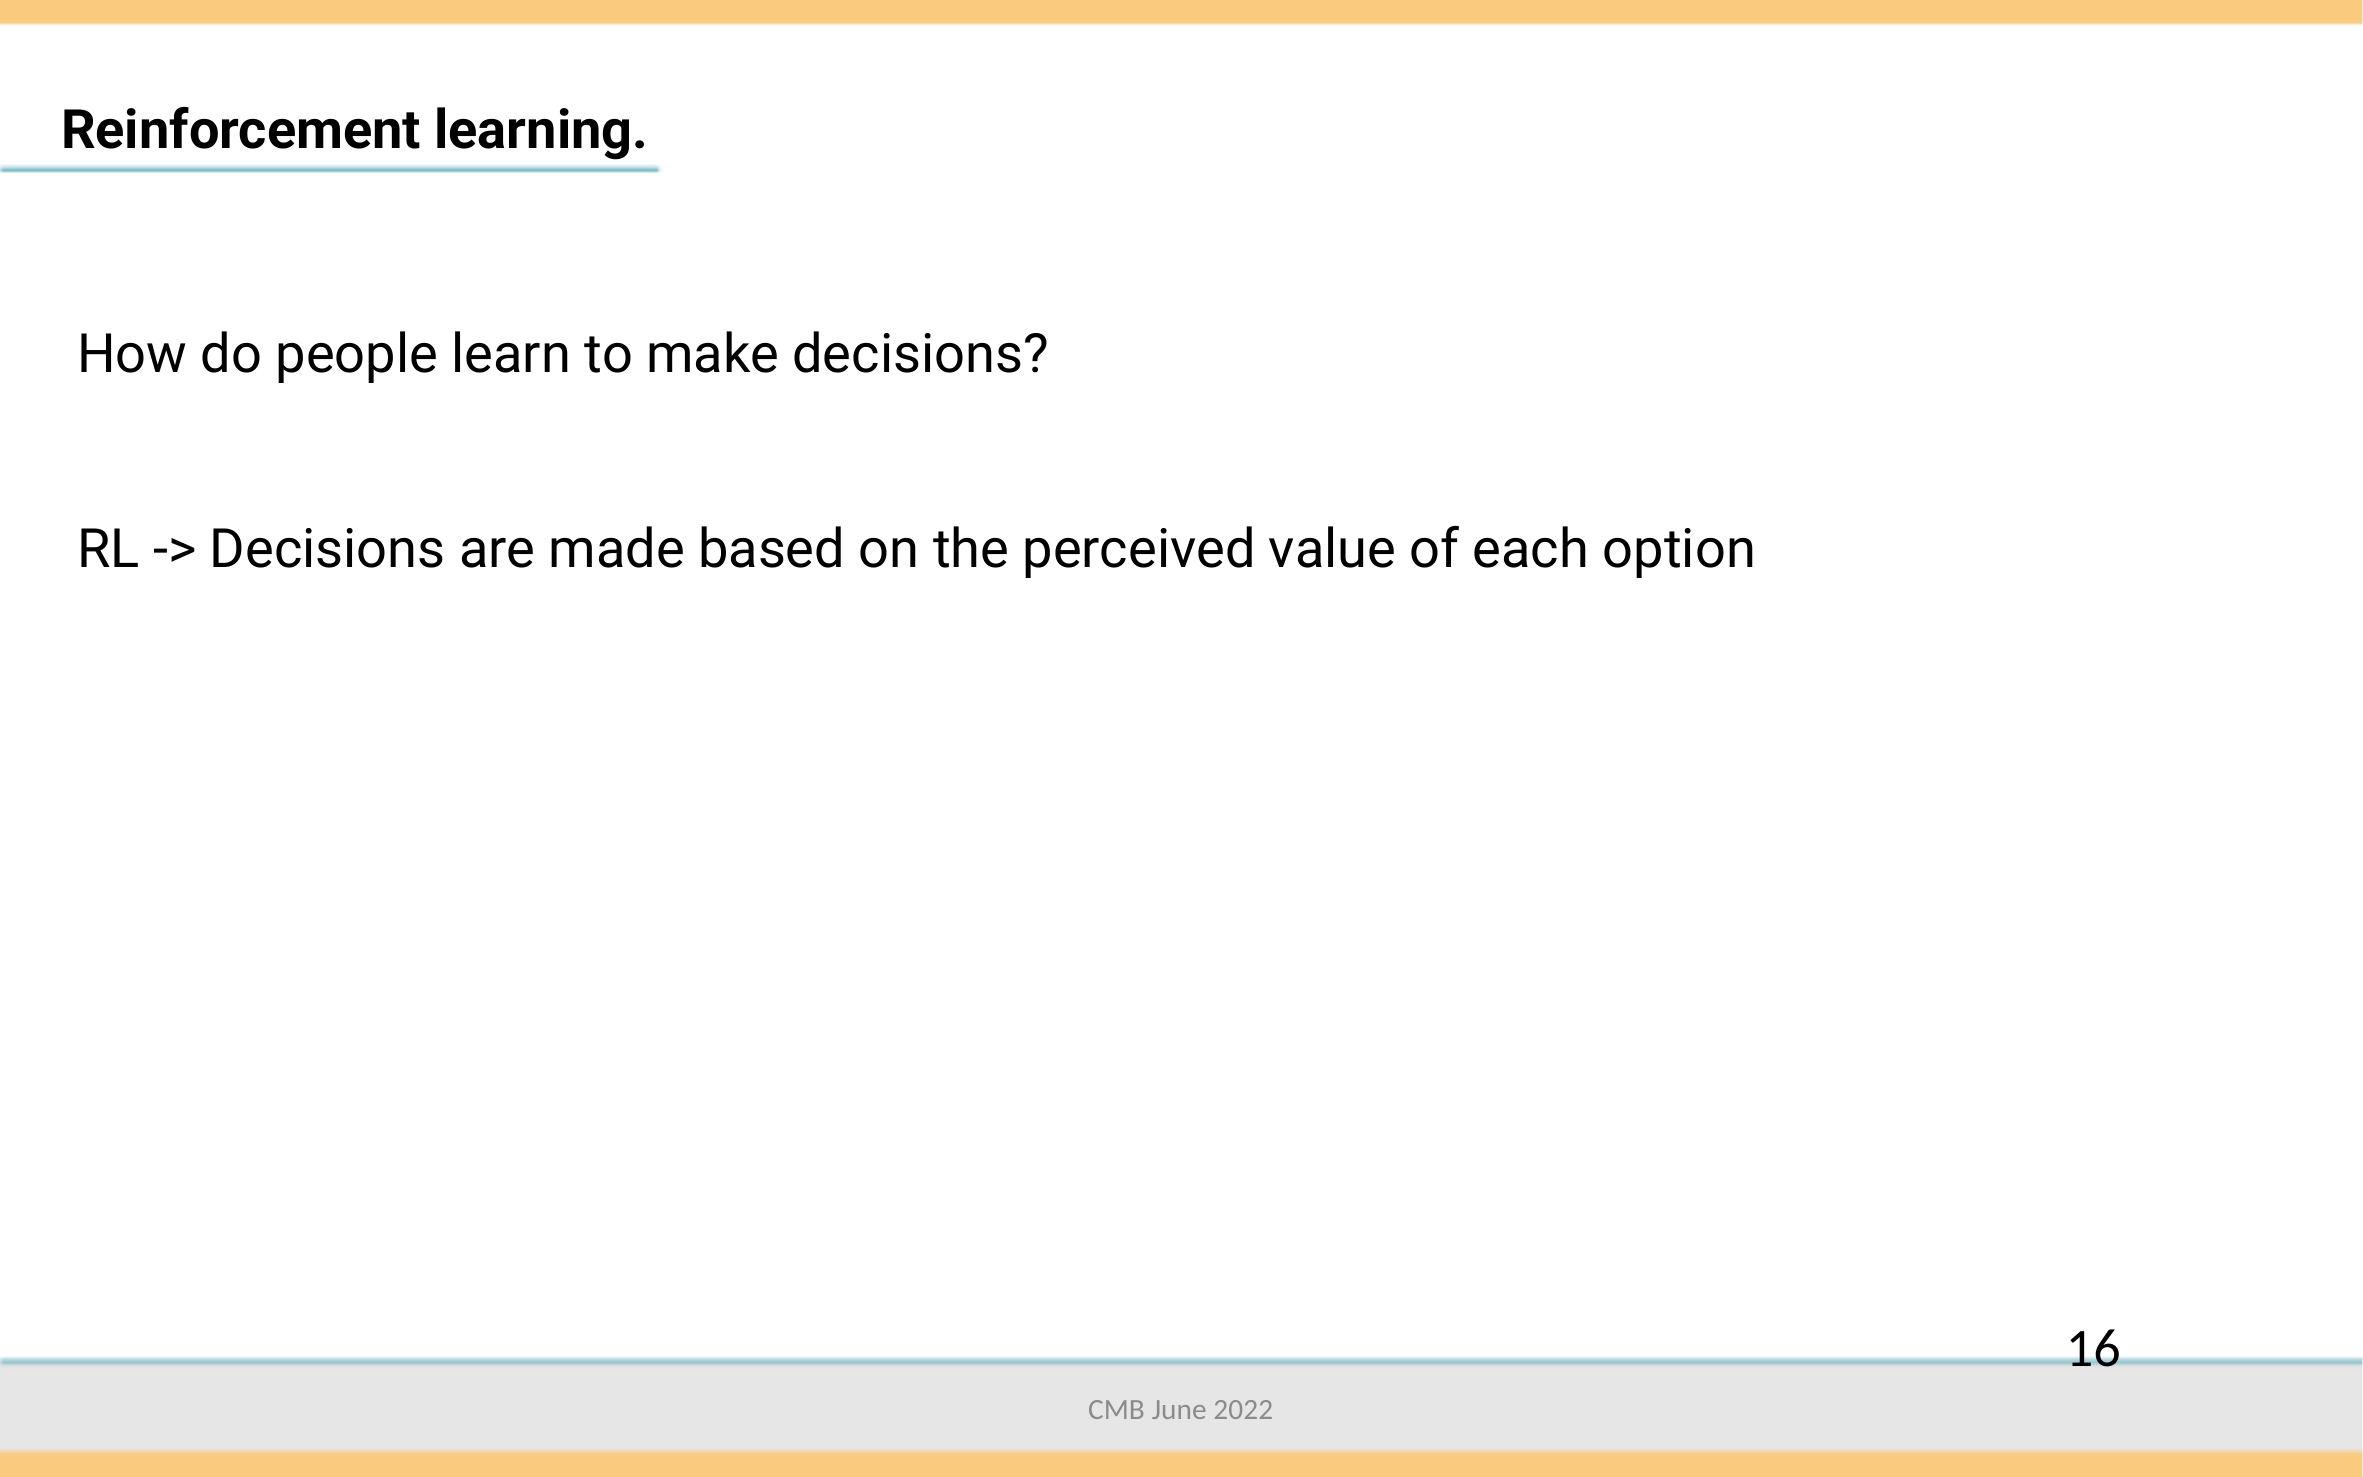

Reinforcement learning.
How do people learn to make decisions?

RL -> Decisions are made based on the perceived value of each option
16
CMB June 2022